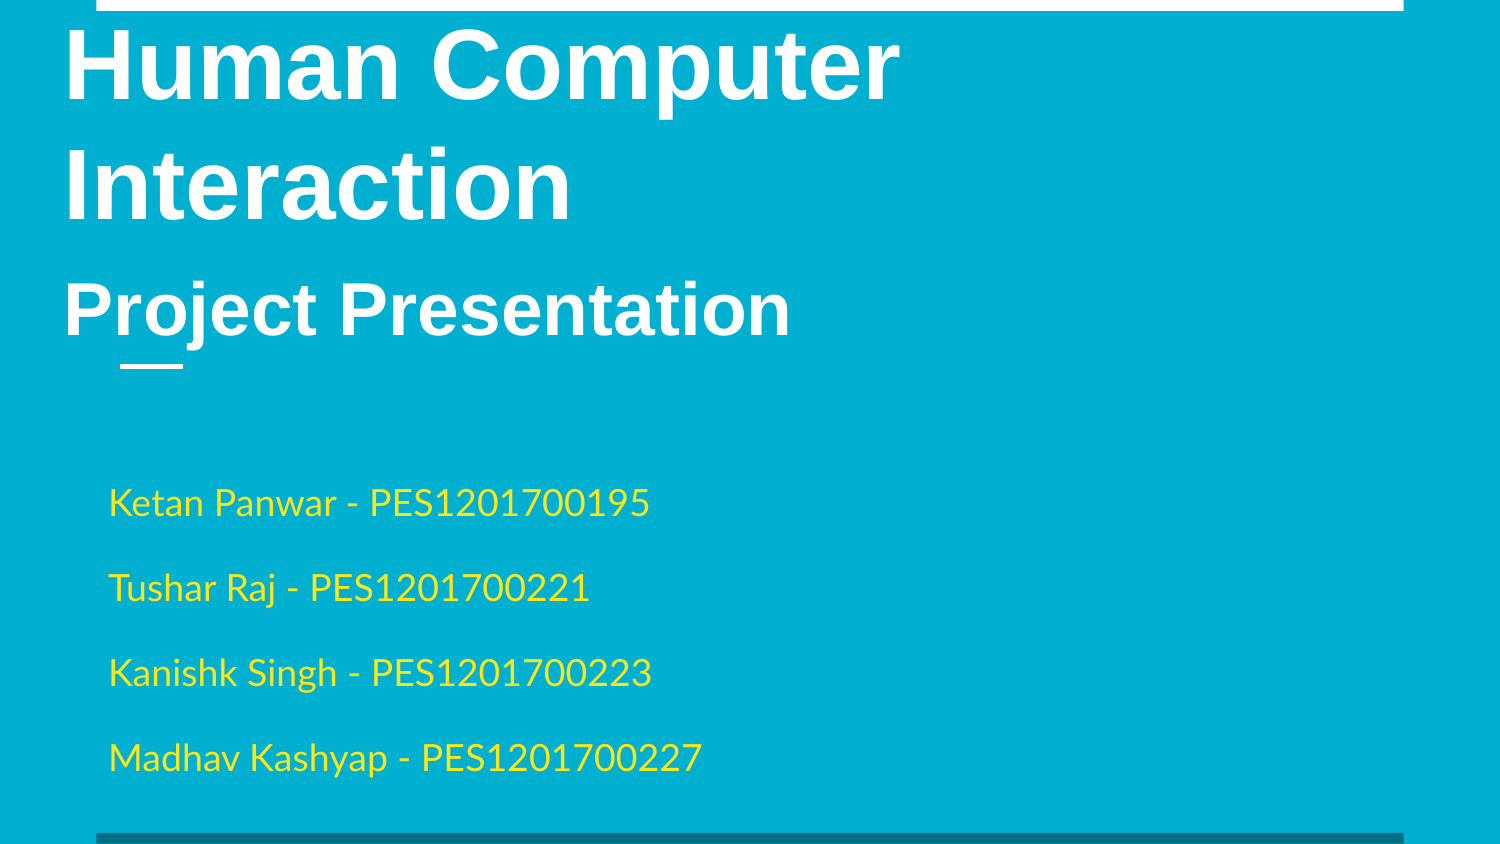

# Human Computer Interaction
Project Presentation
Ketan Panwar - PES1201700195
Tushar Raj - PES1201700221
Kanishk Singh - PES1201700223
Madhav Kashyap - PES1201700227